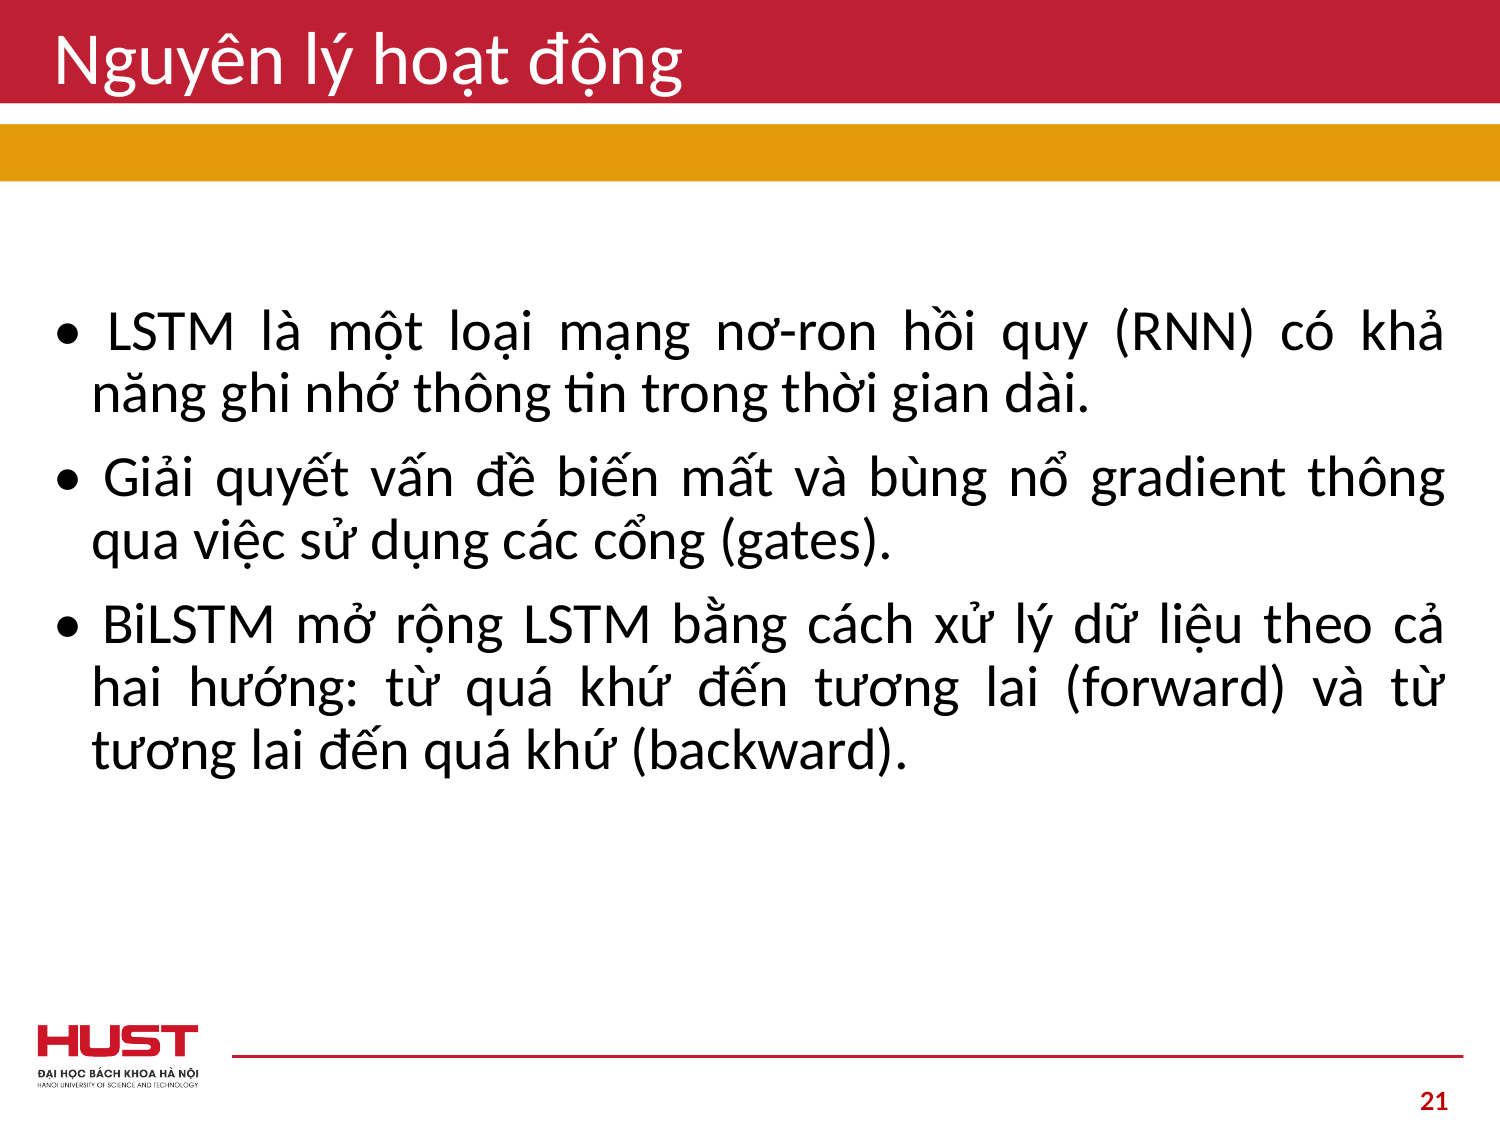

# Nguyên lý hoạt động

• LSTM là một loại mạng nơ-ron hồi quy (RNN) có khả năng ghi nhớ thông tin trong thời gian dài.
• Giải quyết vấn đề biến mất và bùng nổ gradient thông qua việc sử dụng các cổng (gates).
• BiLSTM mở rộng LSTM bằng cách xử lý dữ liệu theo cả hai hướng: từ quá khứ đến tương lai (forward) và từ tương lai đến quá khứ (backward).

21